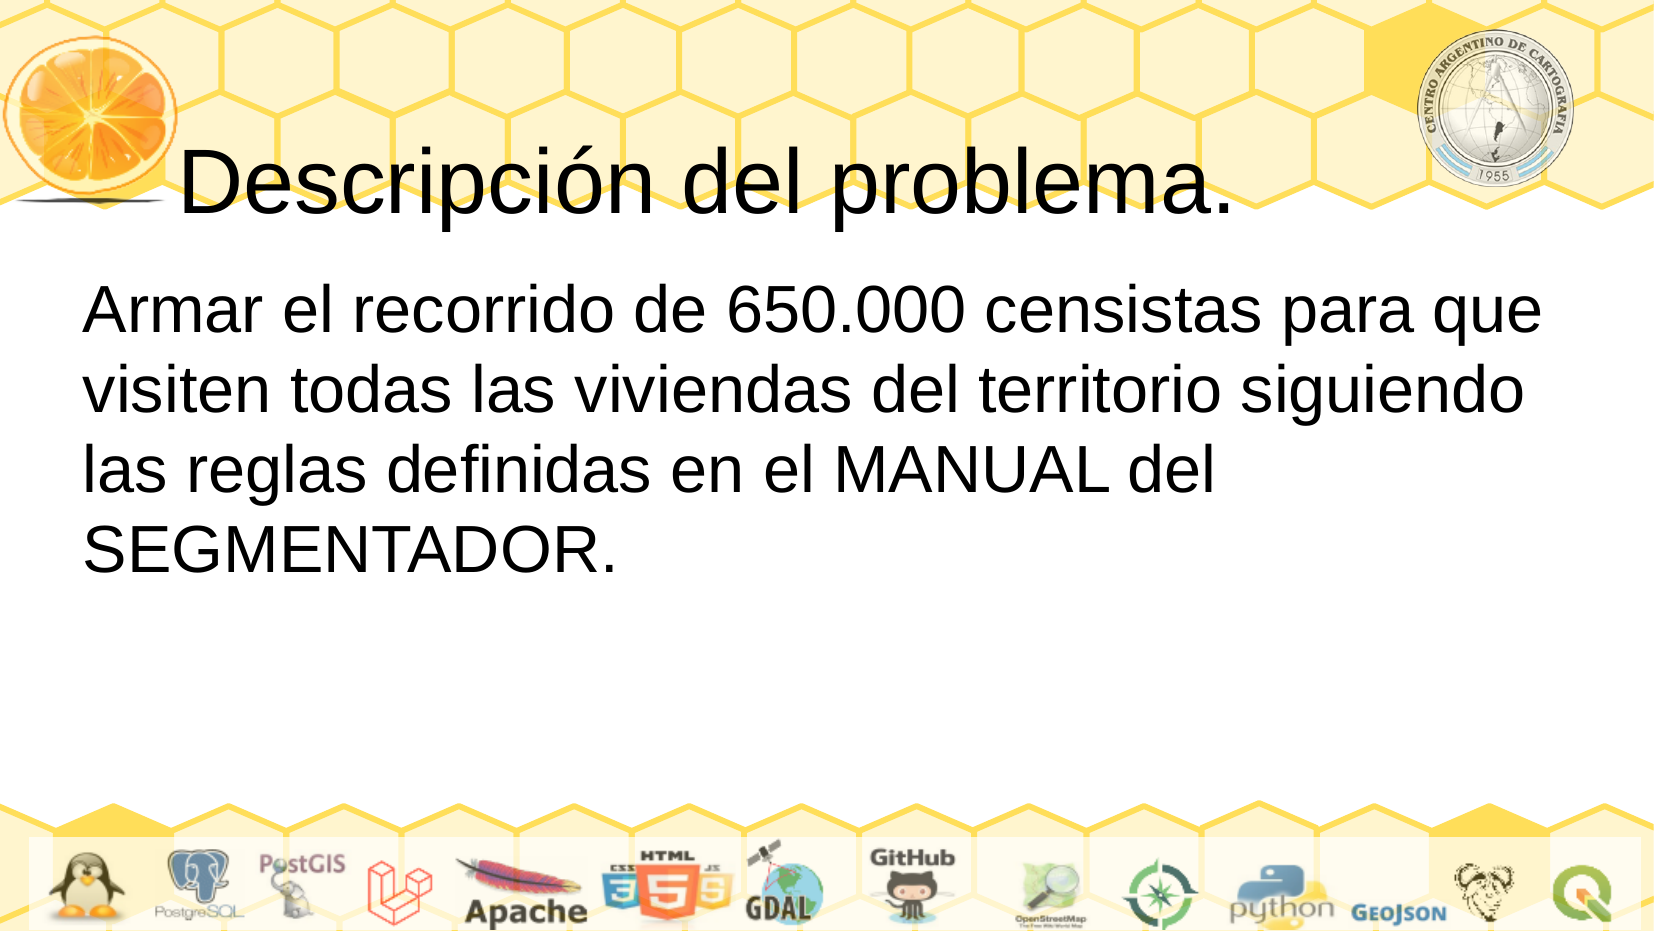

# Descripción del problema.
Armar el recorrido de 650.000 censistas para que visiten todas las viviendas del territorio siguiendo las reglas definidas en el MANUAL del SEGMENTADOR.